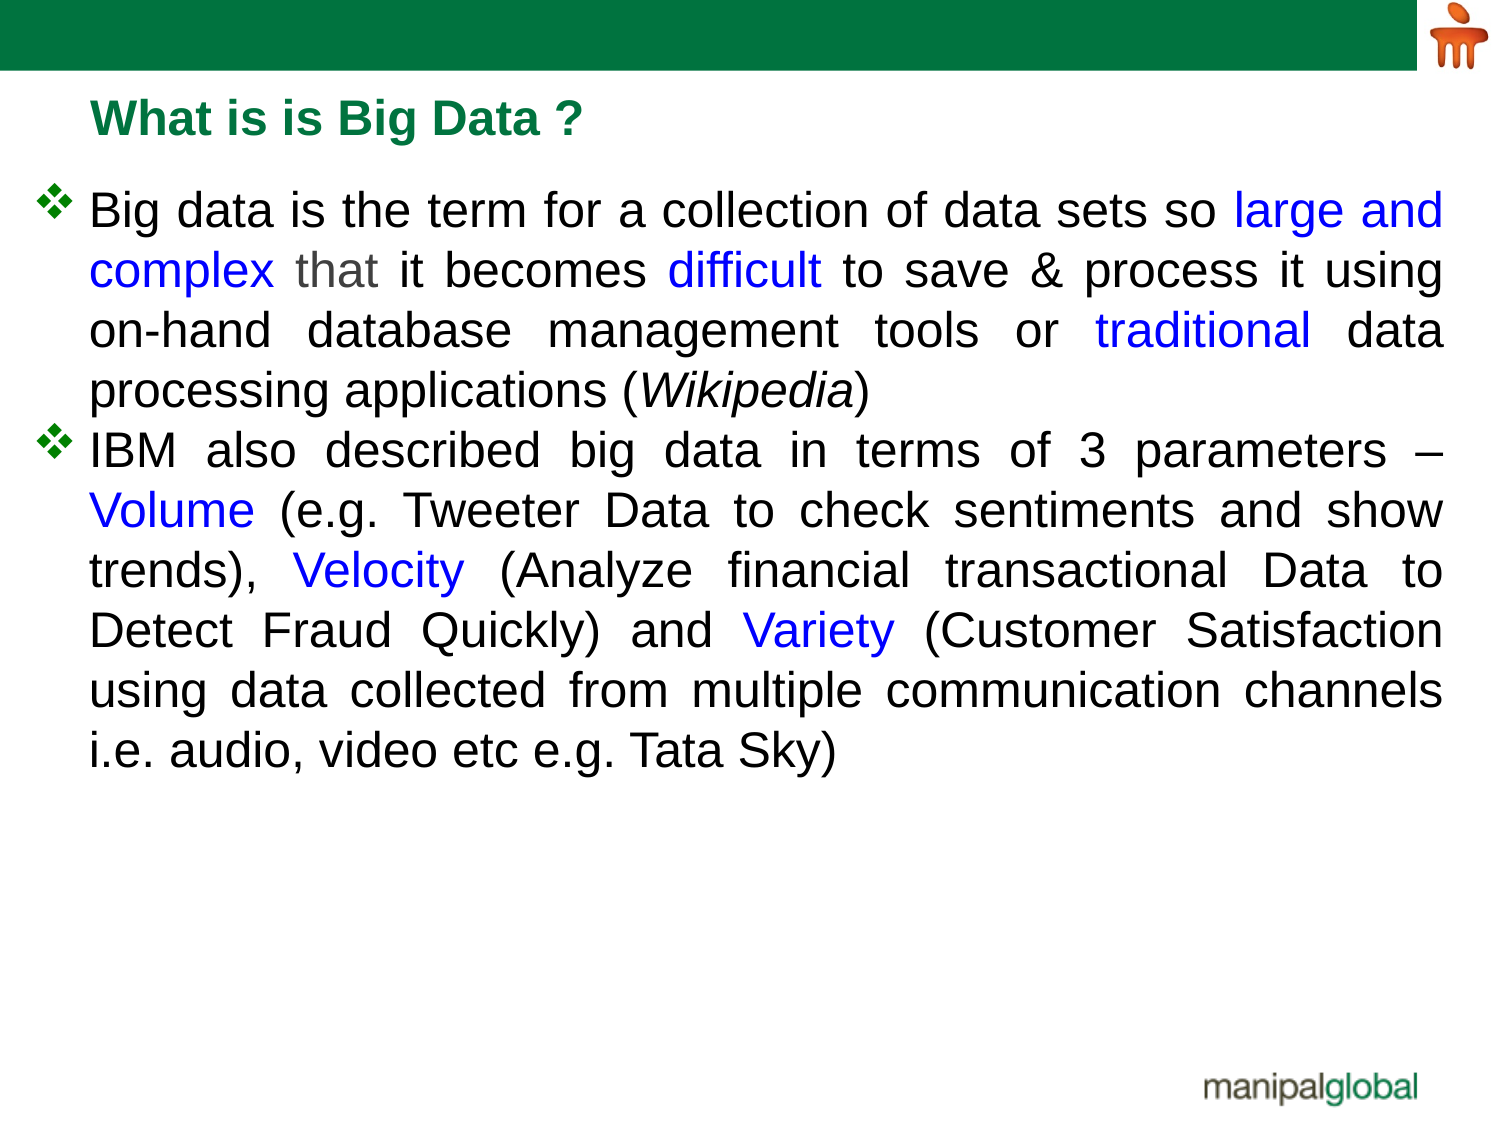

# What is is Big Data ?
Big data is the term for a collection of data sets so large and complex that it becomes difficult to save & process it using on-hand database management tools or traditional data processing applications (Wikipedia)
IBM also described big data in terms of 3 parameters – Volume (e.g. Tweeter Data to check sentiments and show trends), Velocity (Analyze financial transactional Data to Detect Fraud Quickly) and Variety (Customer Satisfaction using data collected from multiple communication channels i.e. audio, video etc e.g. Tata Sky)